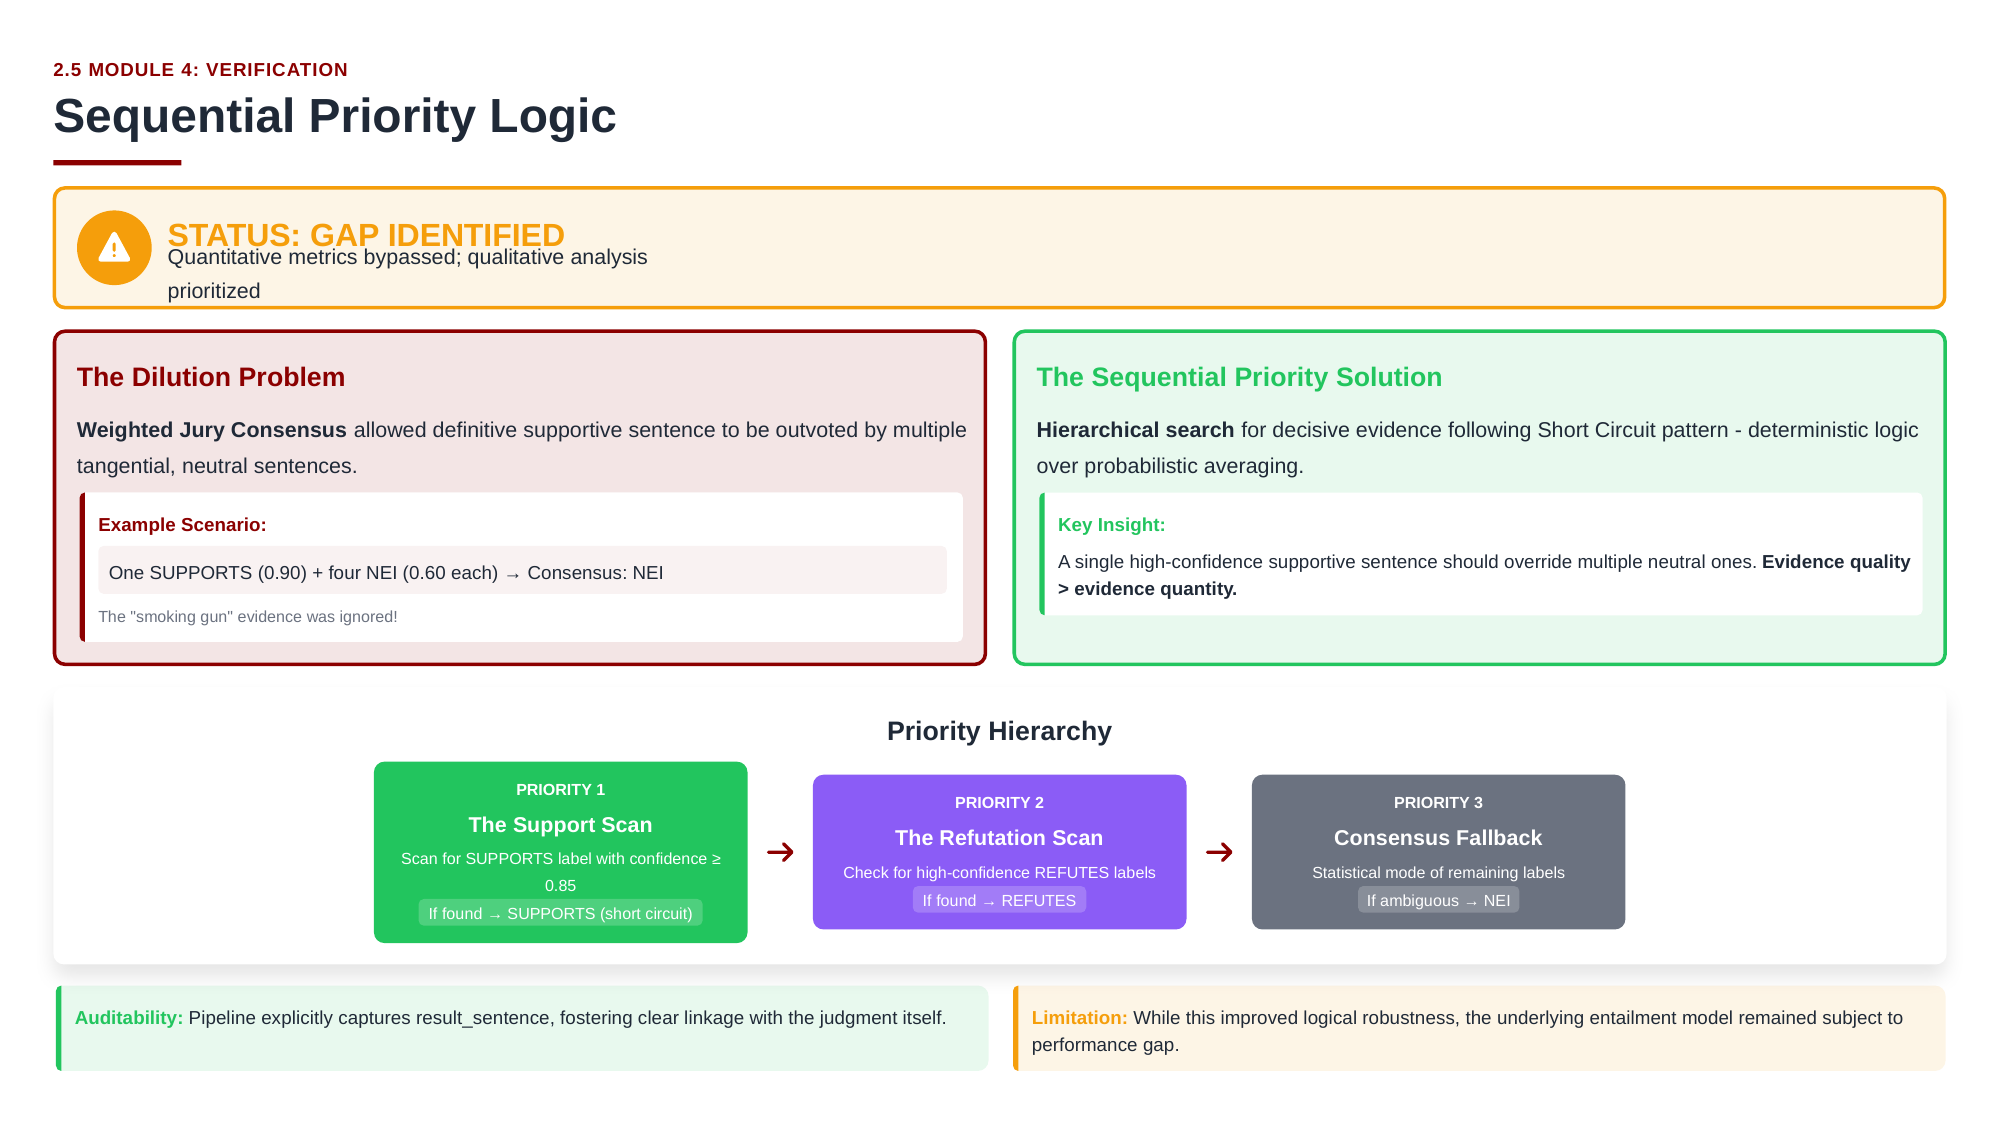

2.5 MODULE 4: VERIFICATION
Sequential Priority Logic

STATUS: GAP IDENTIFIED

Quantitative metrics bypassed; qualitative analysis prioritized

The Dilution Problem
The Sequential Priority Solution
Weighted Jury Consensus allowed definitive supportive sentence to be outvoted by multiple tangential, neutral sentences.
Hierarchical search for decisive evidence following Short Circuit pattern - deterministic logic over probabilistic averaging.

Example Scenario:
Key Insight:

One SUPPORTS (0.90) + four NEI (0.60 each) → Consensus: NEI
A single high-confidence supportive sentence should override multiple neutral ones. Evidence quality > evidence quantity.
The "smoking gun" evidence was ignored!

Priority Hierarchy

PRIORITY 1
PRIORITY 2
PRIORITY 3
The Support Scan
The Refutation Scan
Consensus Fallback

Scan for SUPPORTS label with confidence ≥ 0.85
Check for high-confidence REFUTES labels
Statistical mode of remaining labels
If found → REFUTES

If ambiguous → NEI

If found → SUPPORTS (short circuit)

Auditability: Pipeline explicitly captures result_sentence, fostering clear linkage with the judgment itself.
Limitation: While this improved logical robustness, the underlying entailment model remained subject to performance gap.